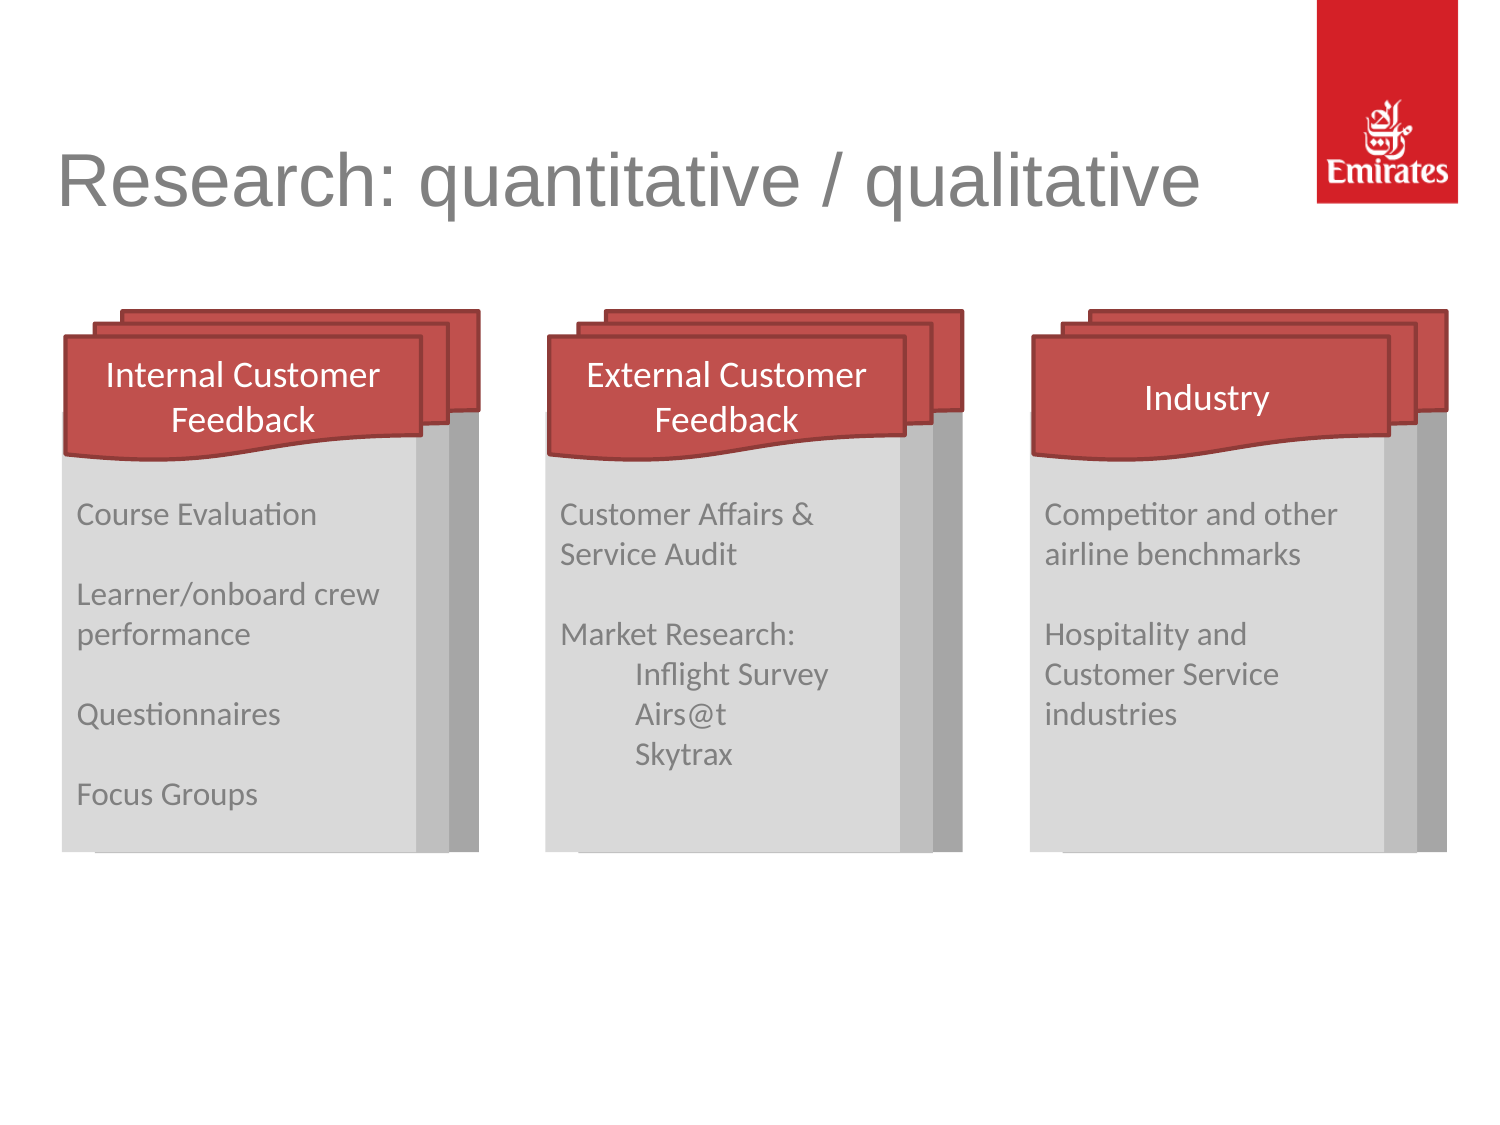

# Research: quantitative / qualitative
Internal Customer Feedback

Course Evaluation

Learner/onboard crew performance

Questionnaires

Focus Groups

External Customer Feedback
Customer Affairs & Service Audit
Market Research:
Inflight Survey
Airs@t
Skytrax

Industry
Competitor and other airline benchmarks
Hospitality and Customer Service industries